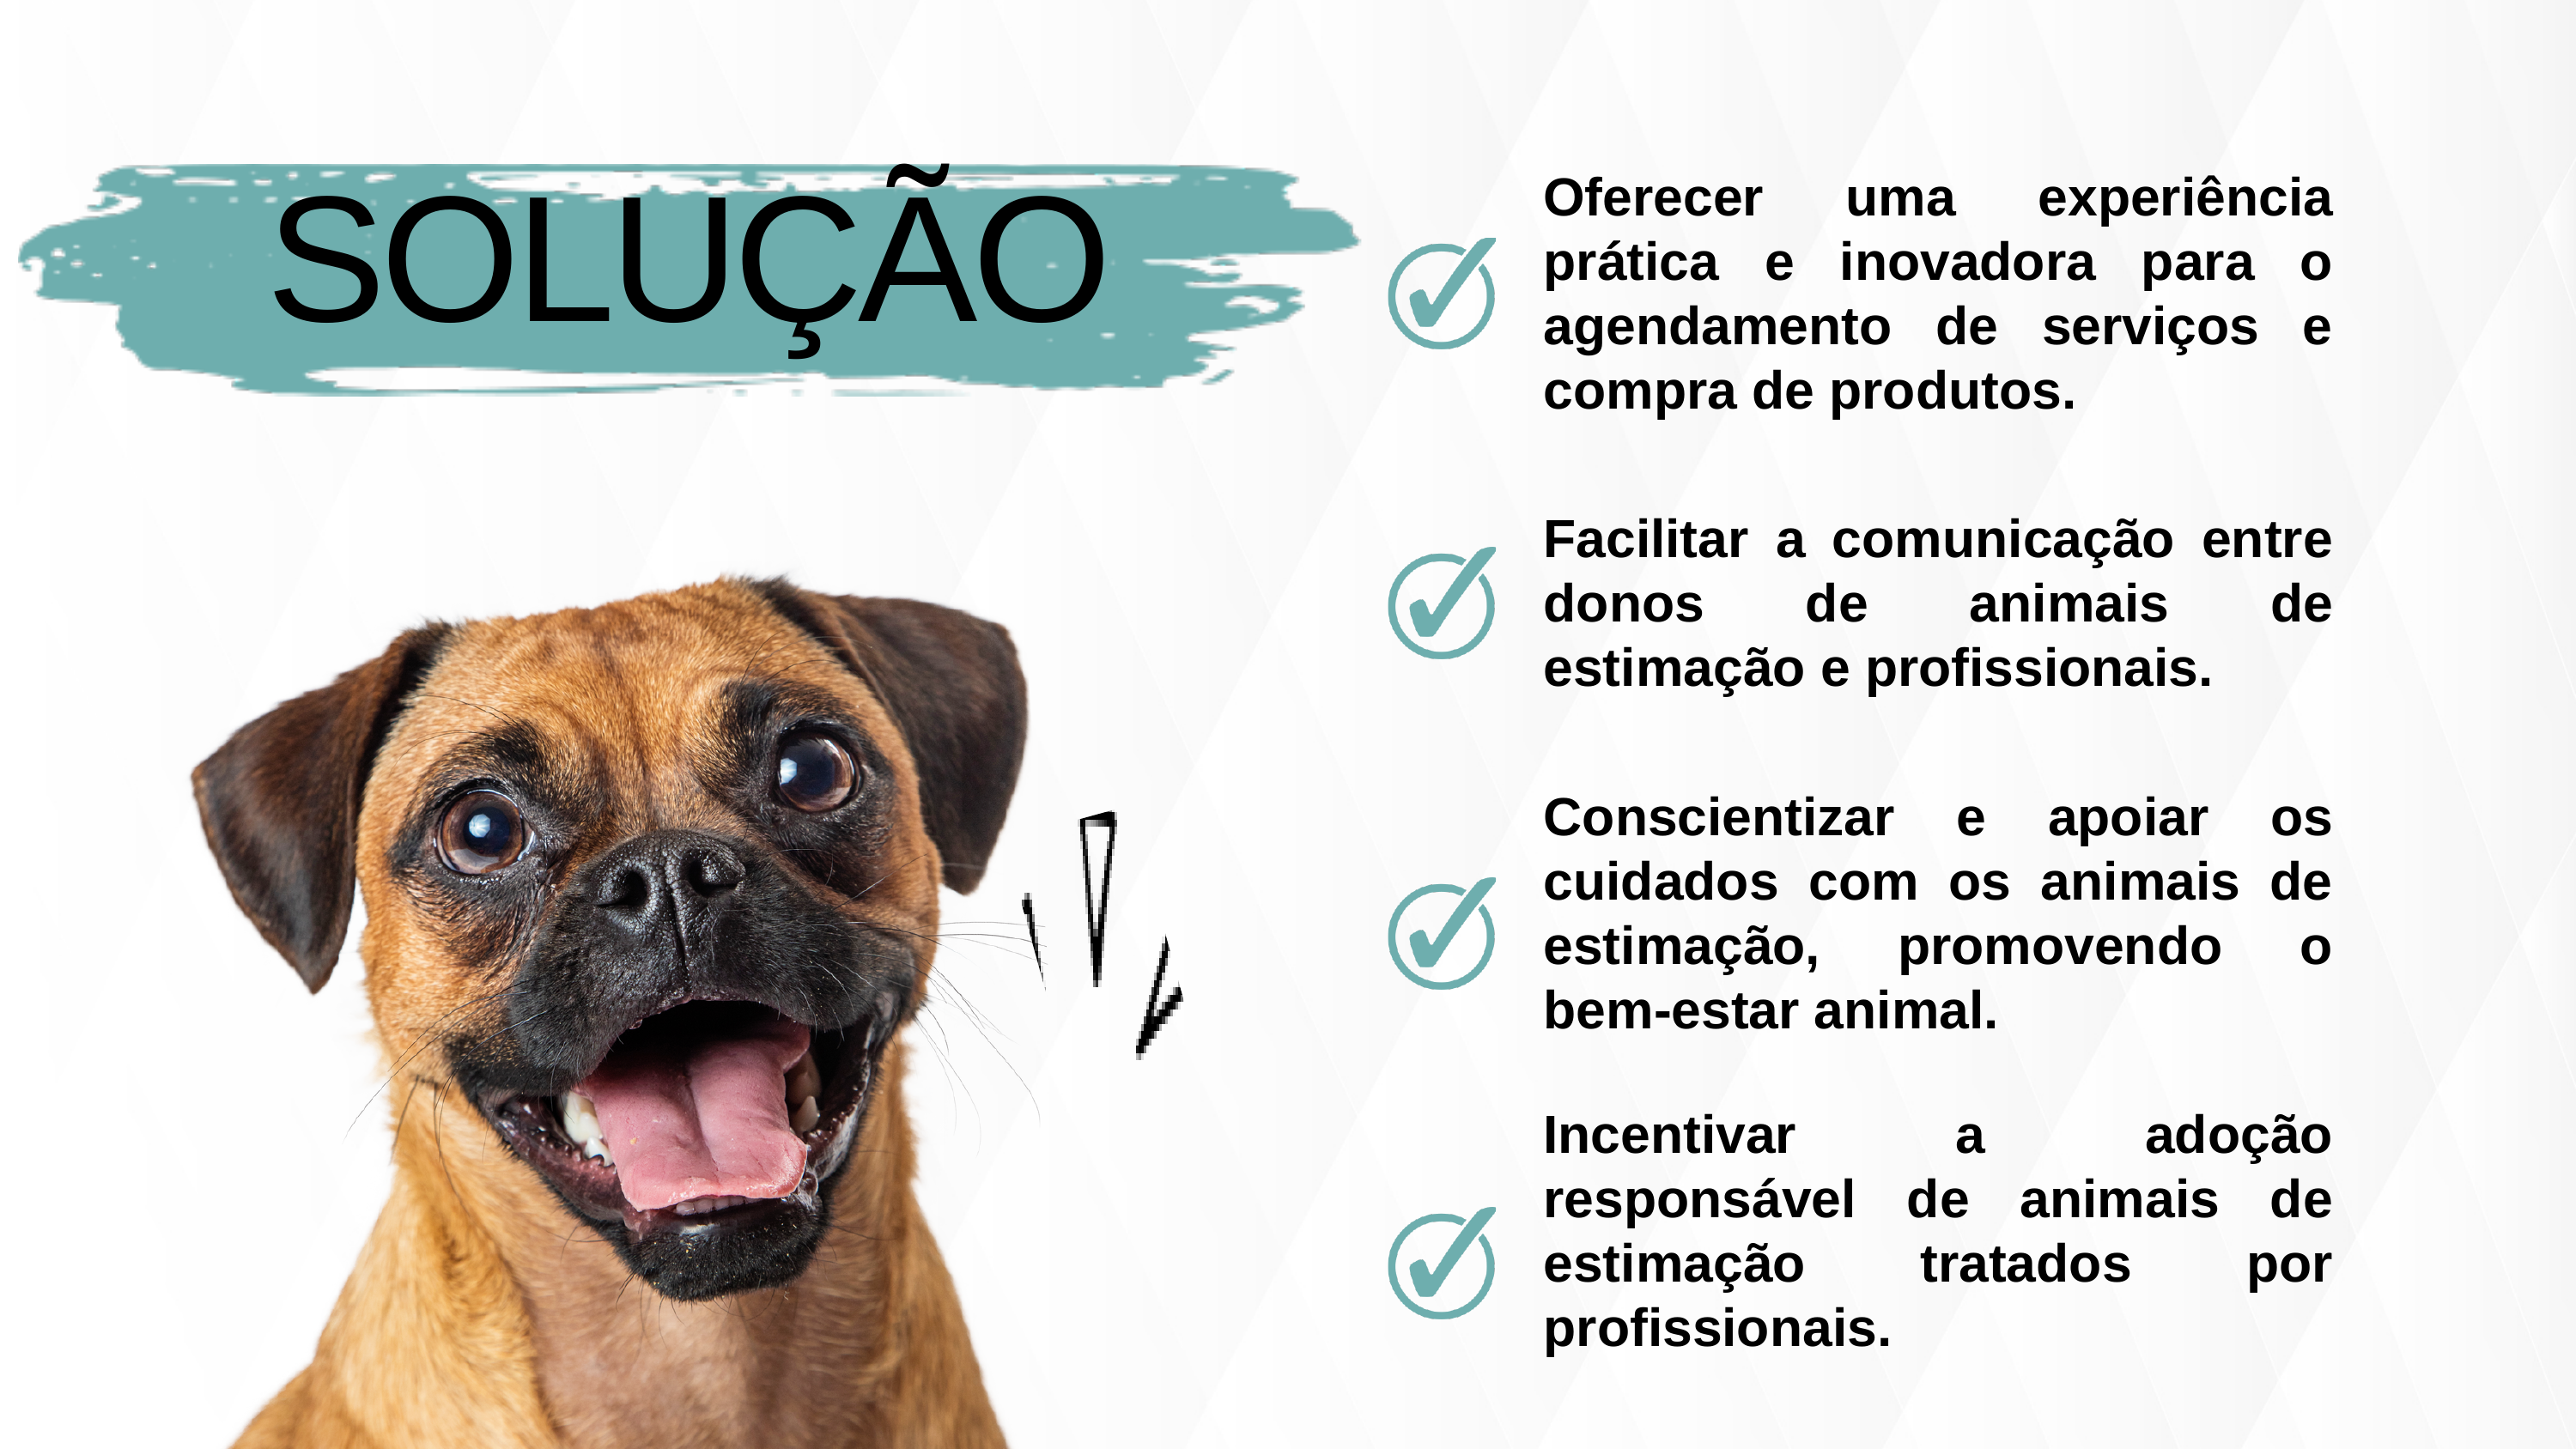

Oferecer uma experiência prática e inovadora para o agendamento de serviços e compra de produtos.

SOLUÇÃO

Facilitar a comunicação entre donos de animais de estimação e profissionais.

Conscientizar e apoiar os cuidados com os animais de estimação, promovendo o bem-estar animal.

Incentivar a adoção responsável de animais de estimação tratados por profissionais.